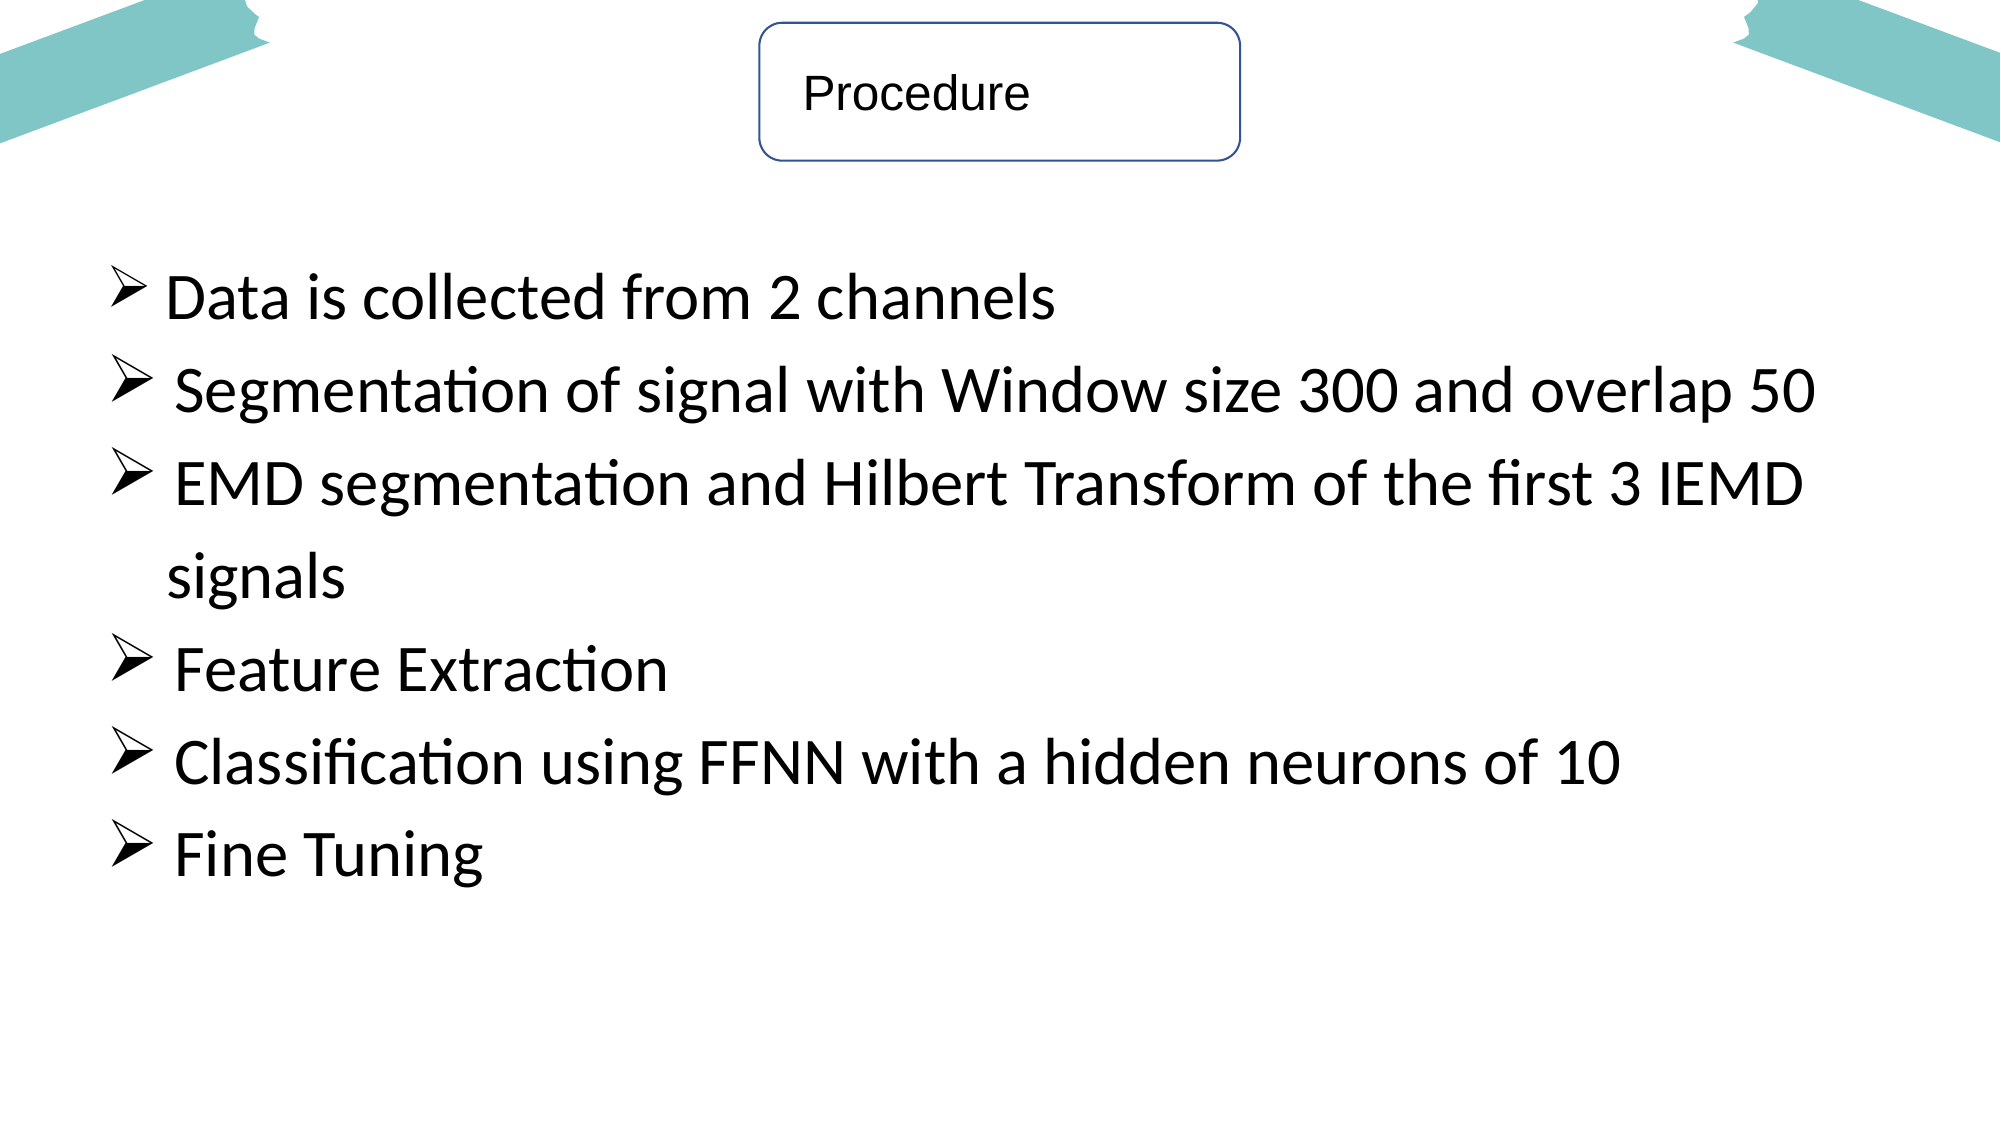

# Procedure
 Data is collected from 2 channels
 Segmentation of signal with Window size 300 and overlap 50
 EMD segmentation and Hilbert Transform of the first 3 IEMD
    signals
 Feature Extraction
 Classification using FFNN with a hidden neurons of 10
 Fine Tuning